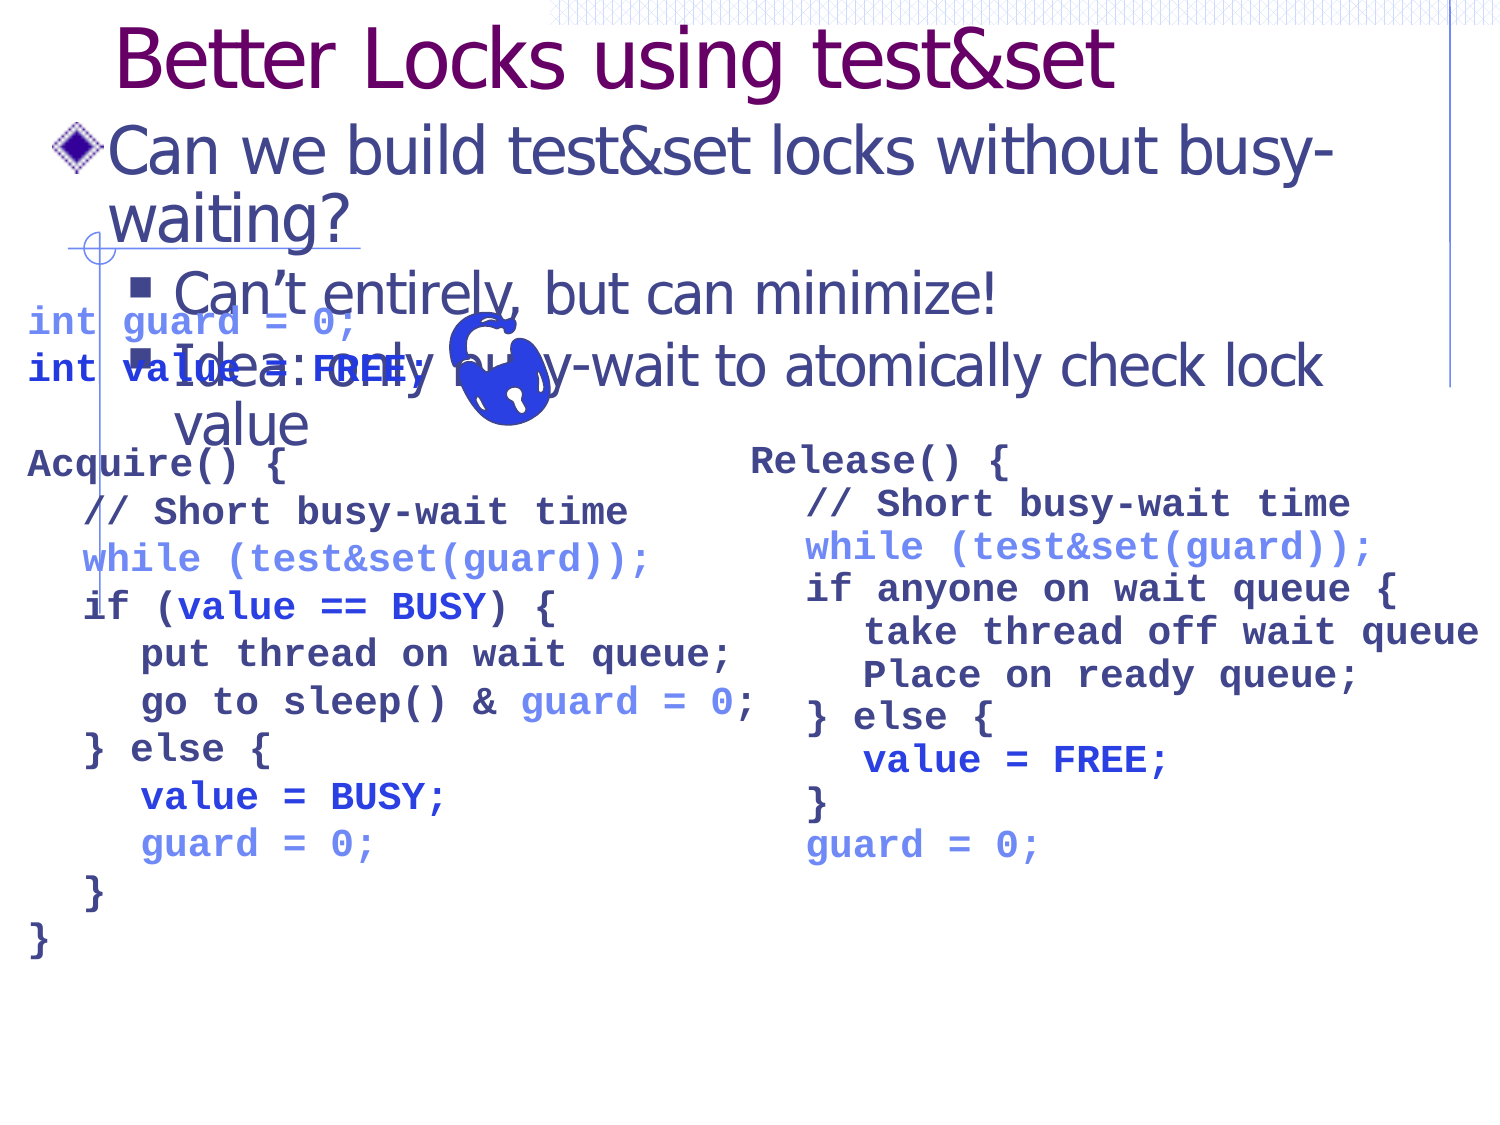

# Better Locks using test&set
Can we build test&set locks without busy-waiting?
Can’t entirely, but can minimize!
Idea: only busy-wait to atomically check lock value

Note: sleep has to be sure to reset the guard variable
Why can’t we do it just before or just after the sleep?
int guard = 0;
int value = FREE;

Acquire() {
	// Short busy-wait time
	while (test&set(guard));
	if (value == BUSY) {
		put thread on wait queue;
		go to sleep() & guard = 0;
	} else {
		value = BUSY;
		guard = 0;
	}
}

Release() {
	// Short busy-wait time
	while (test&set(guard));
	if anyone on wait queue {
		take thread off wait queue
		Place on ready queue;
	} else {
		value = FREE;
	}
	guard = 0;